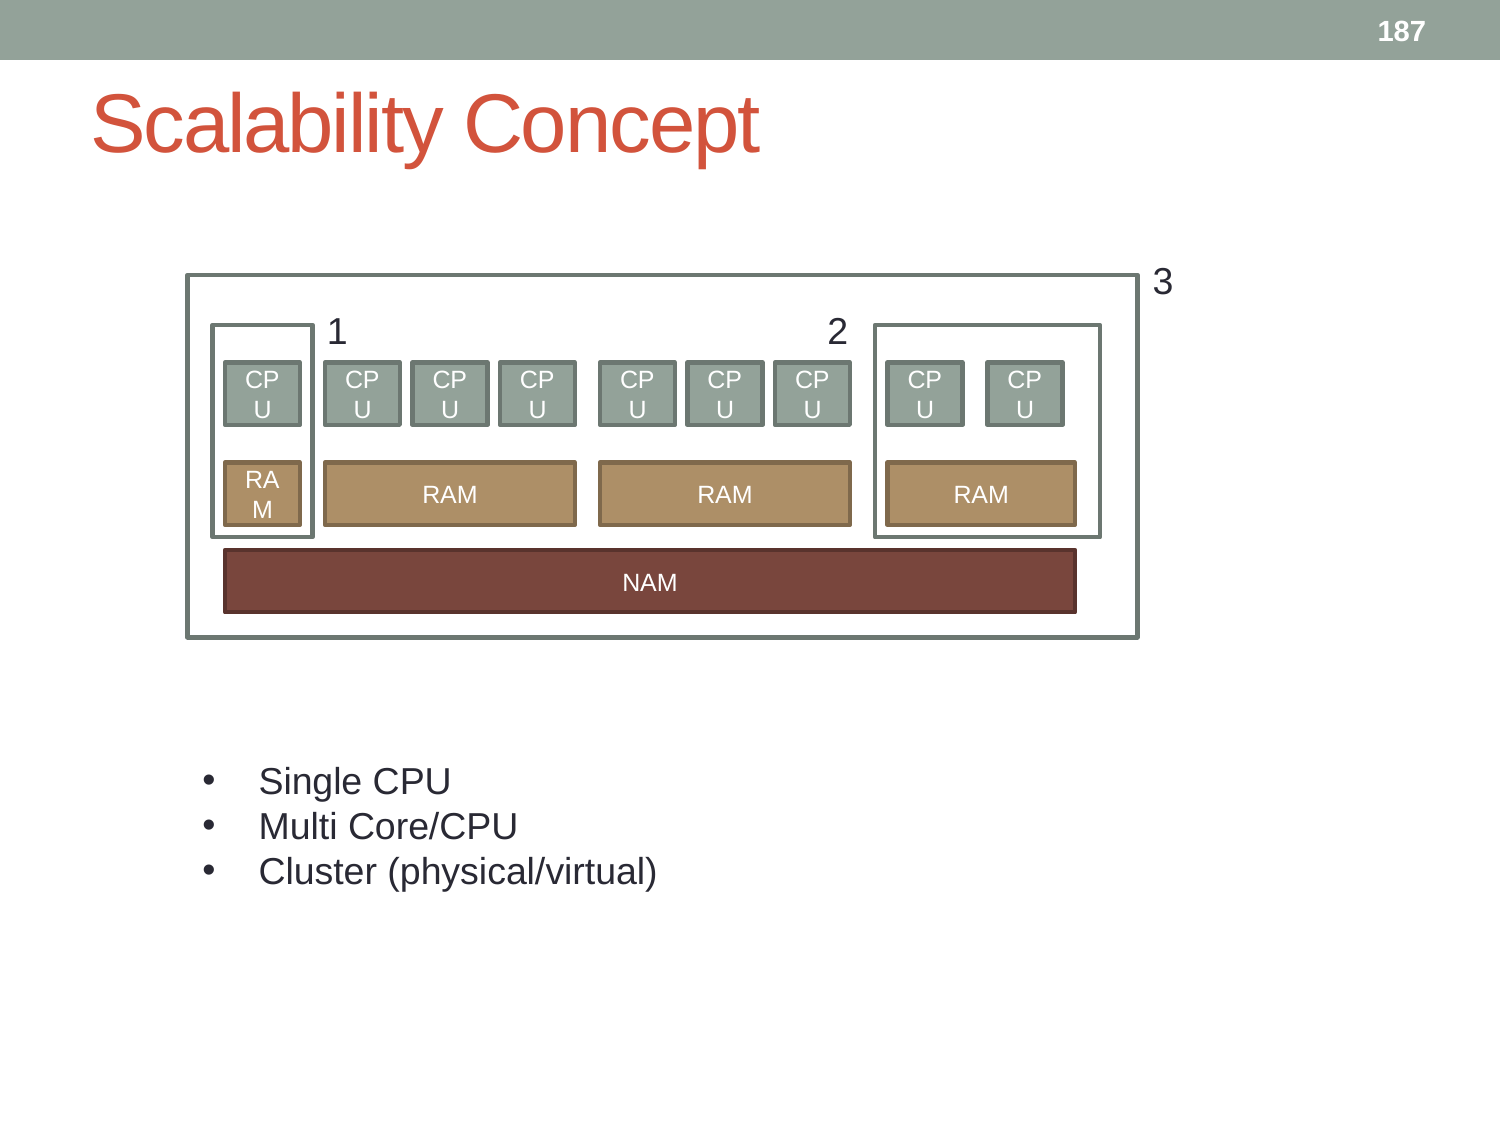

187
# Scalability Concept
3

1
2

CPU
CPU
CPU
CPU
CPU
CPU
CPU
CPU
CPU
RAM
RAM
RAM
RAM
NAM
Single CPU
Multi Core/CPU
Cluster (physical/virtual)